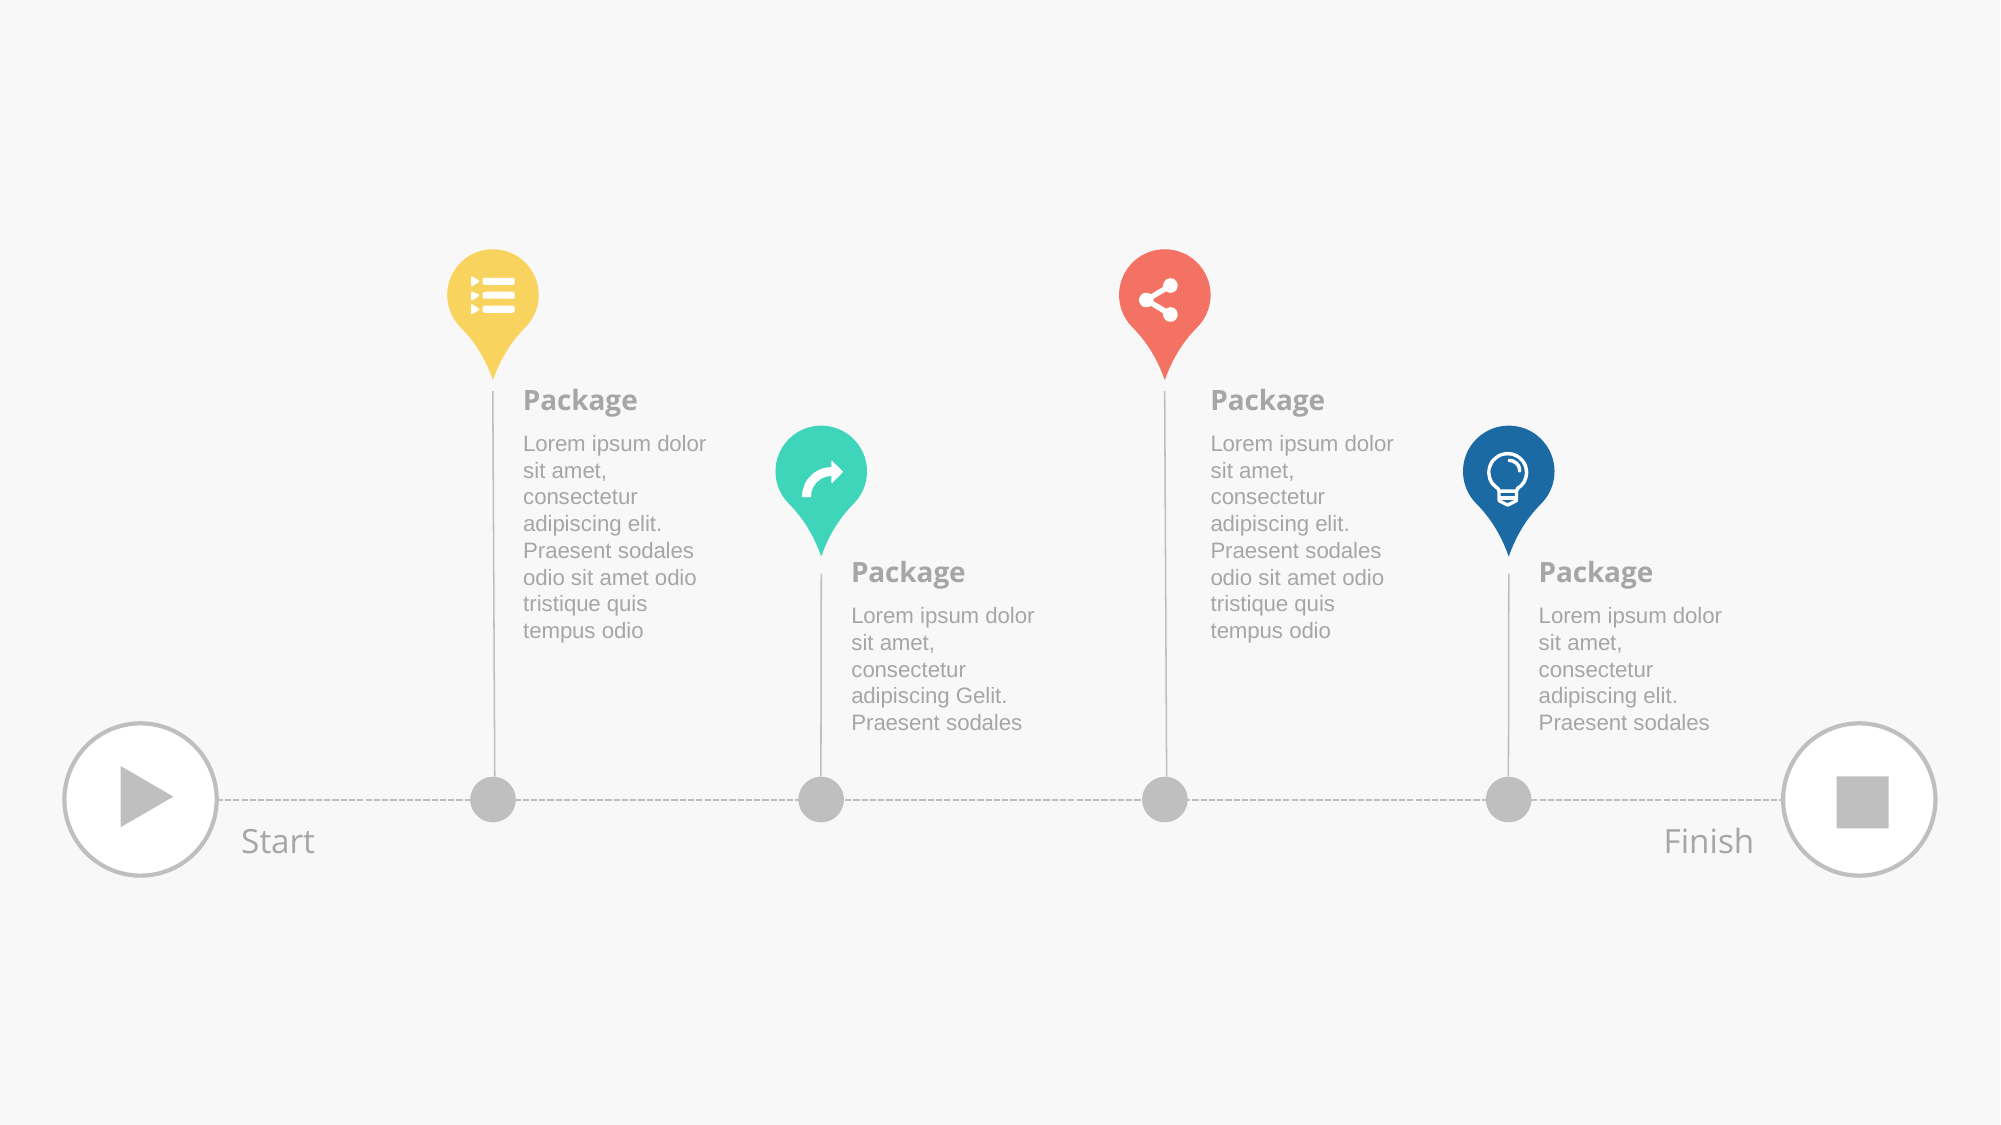

Package
Lorem ipsum dolor sit amet, consectetur adipiscing elit. Praesent sodales odio sit amet odio tristique quis tempus odio
Package
Lorem ipsum dolor sit amet, consectetur adipiscing elit. Praesent sodales odio sit amet odio tristique quis tempus odio

Package
Lorem ipsum dolor sit amet, consectetur adipiscing Gelit. Praesent sodales
Package
Lorem ipsum dolor sit amet, consectetur adipiscing elit. Praesent sodales

Start
Finish